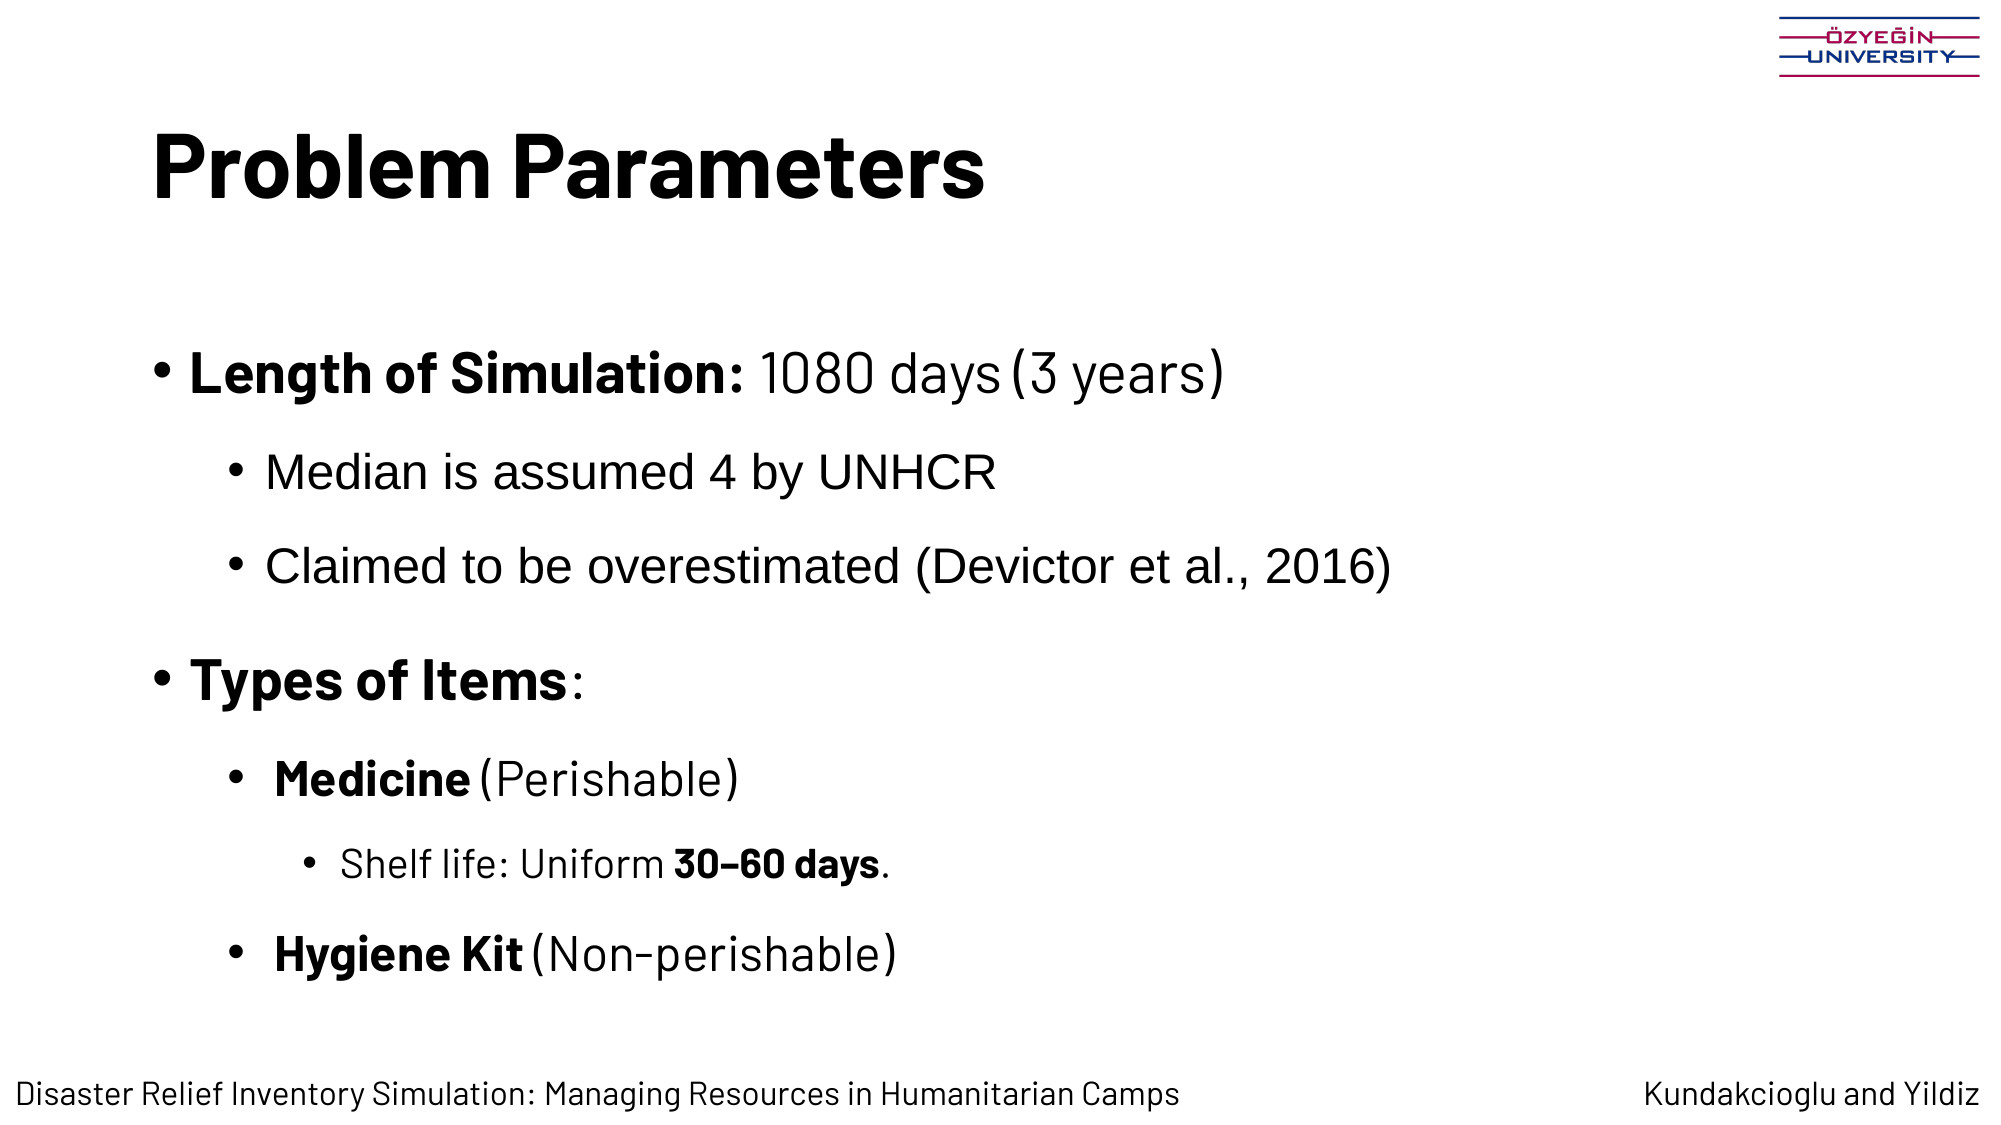

# Problem Parameters
Length of Simulation: 1080 days (3 years)
Median is assumed 4 by UNHCR
Claimed to be overestimated (Devictor et al., 2016)
Types of Items:
Medicine (Perishable)
Shelf life: Uniform 30–60 days.
Hygiene Kit (Non-perishable)